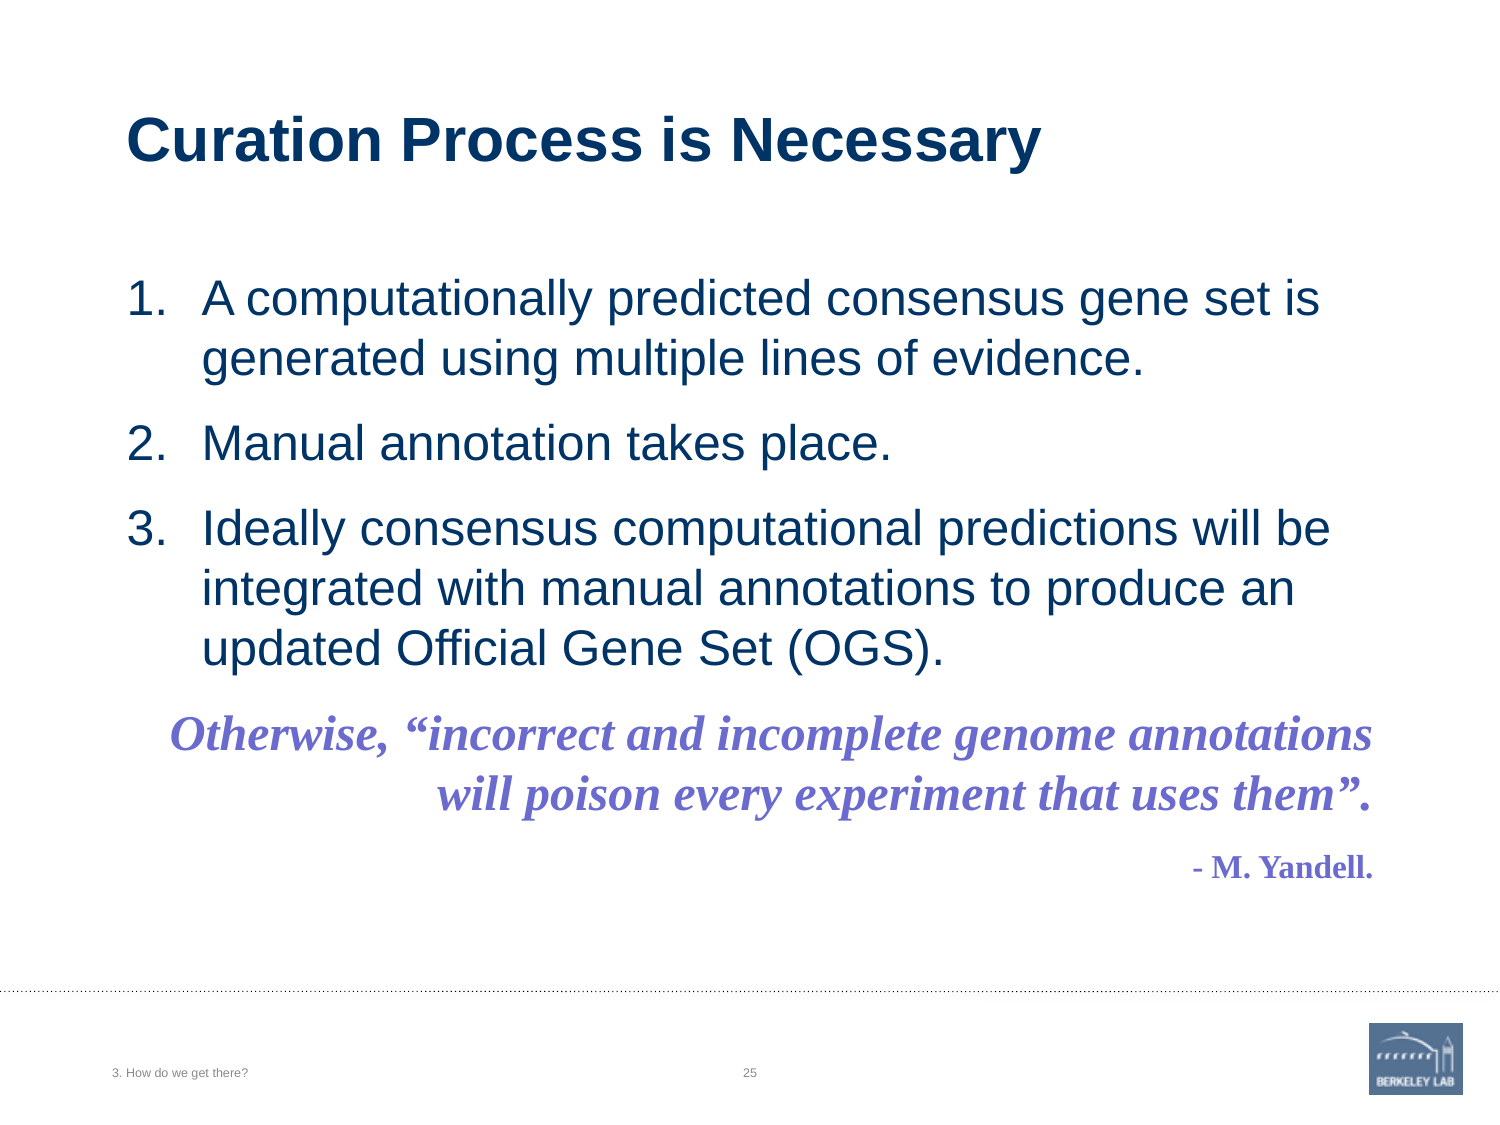

# Curation Process is Necessary
A computationally predicted consensus gene set is generated using multiple lines of evidence.
Manual annotation takes place.
Ideally consensus computational predictions will be integrated with manual annotations to produce an updated Official Gene Set (OGS).
Otherwise, “incorrect and incomplete genome annotations will poison every experiment that uses them”.
- M. Yandell.
3. How do we get there?
25